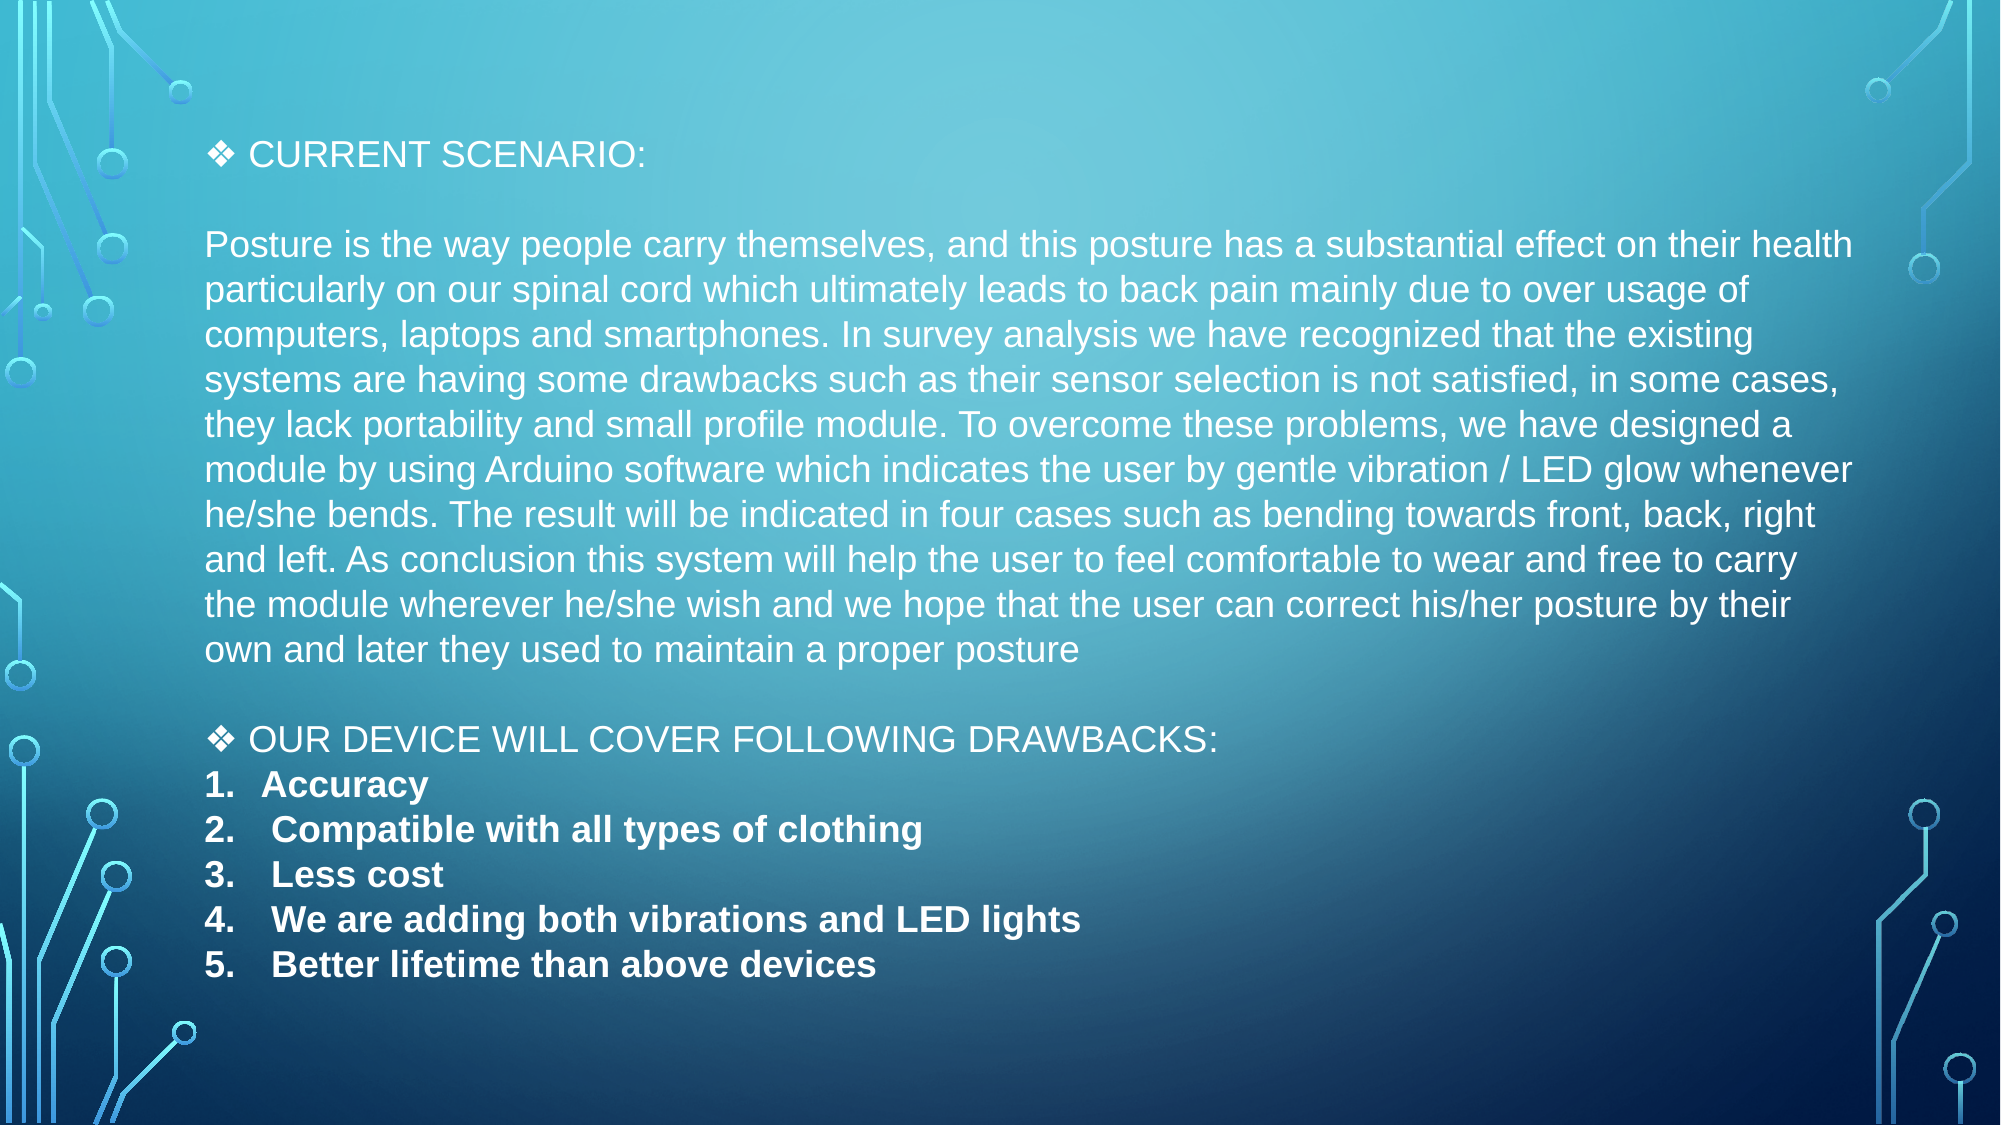

❖ CURRENT SCENARIO:

Posture is the way people carry themselves, and this posture has a substantial effect on their health particularly on our spinal cord which ultimately leads to back pain mainly due to over usage of computers, laptops and smartphones. In survey analysis we have recognized that the existing systems are having some drawbacks such as their sensor selection is not satisfied, in some cases, they lack portability and small profile module. To overcome these problems, we have designed a module by using Arduino software which indicates the user by gentle vibration / LED glow whenever he/she bends. The result will be indicated in four cases such as bending towards front, back, right and left. As conclusion this system will help the user to feel comfortable to wear and free to carry the module wherever he/she wish and we hope that the user can correct his/her posture by their own and later they used to maintain a proper posture

❖ OUR DEVICE WILL COVER FOLLOWING DRAWBACKS:
Accuracy
 Compatible with all types of clothing
 Less cost
 We are adding both vibrations and LED lights
 Better lifetime than above devices